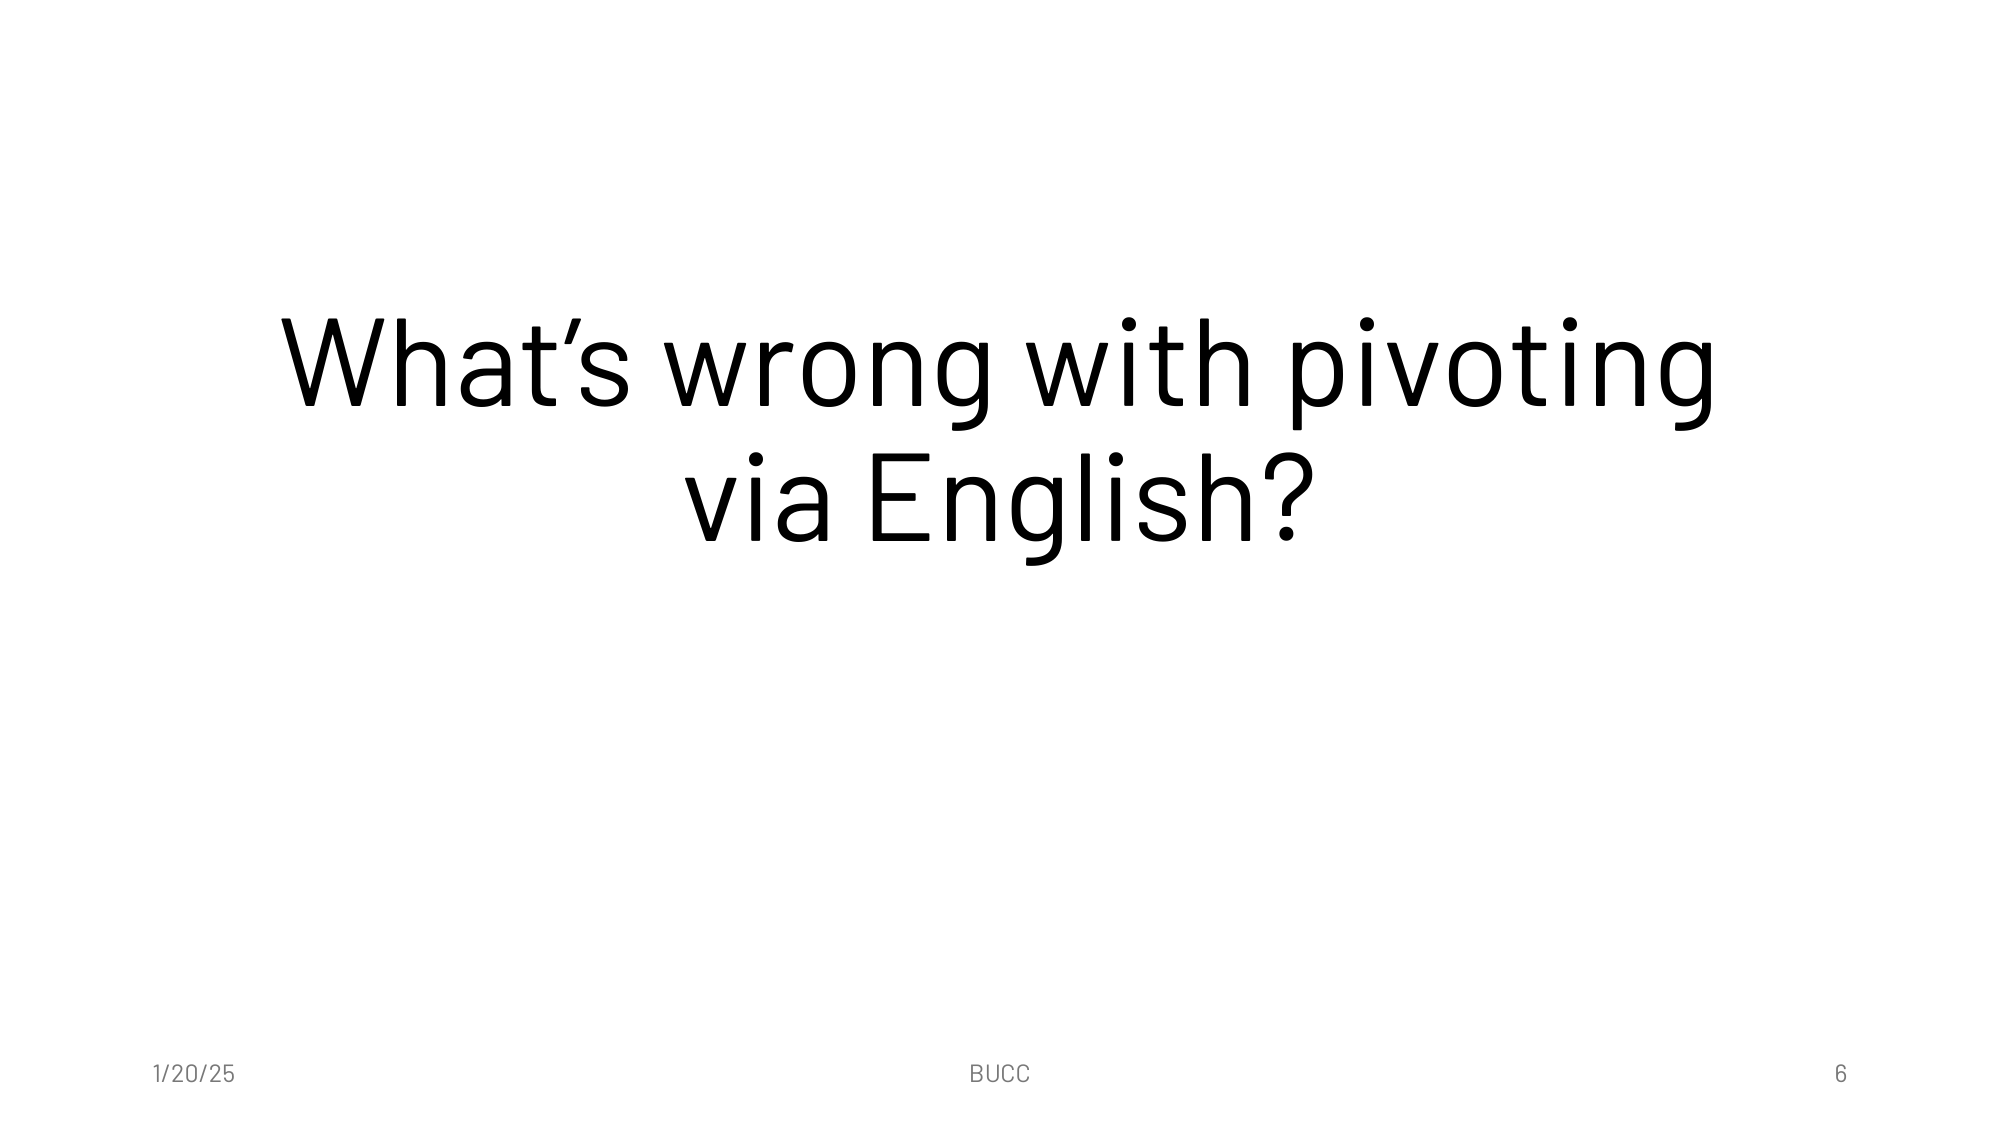

# What’s wrong with pivoting via English?

1/20/25
BUCC
6